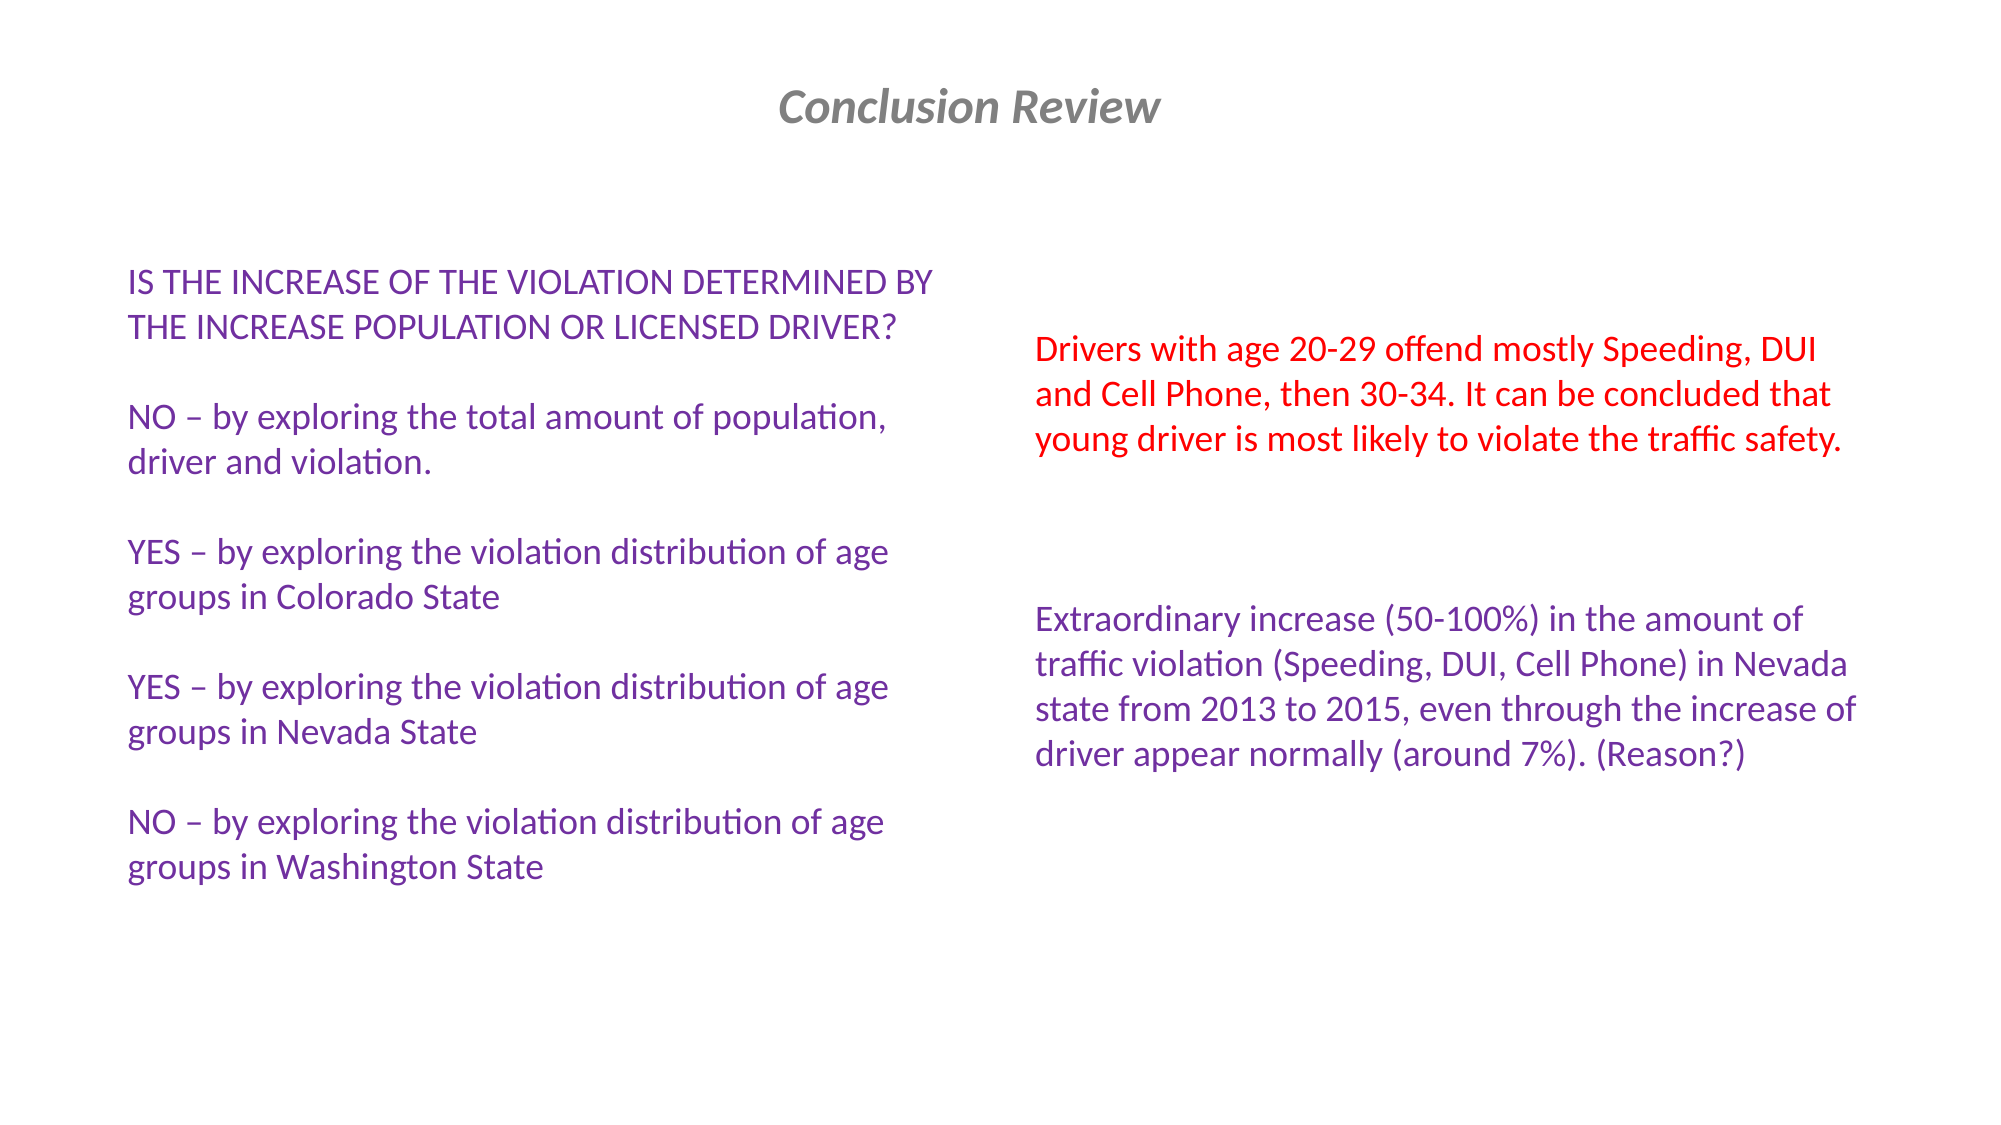

Conclusion Review
IS THE INCREASE OF THE VIOLATION DETERMINED BY THE INCREASE POPULATION OR LICENSED DRIVER?
NO – by exploring the total amount of population, driver and violation.
YES – by exploring the violation distribution of age groups in Colorado State

YES – by exploring the violation distribution of age groups in Nevada State
NO – by exploring the violation distribution of age groups in Washington State

Drivers with age 20-29 offend mostly Speeding, DUI and Cell Phone, then 30-34. It can be concluded that young driver is most likely to violate the traffic safety.

Extraordinary increase (50-100%) in the amount of traffic violation (Speeding, DUI, Cell Phone) in Nevada state from 2013 to 2015, even through the increase of driver appear normally (around 7%). (Reason?)